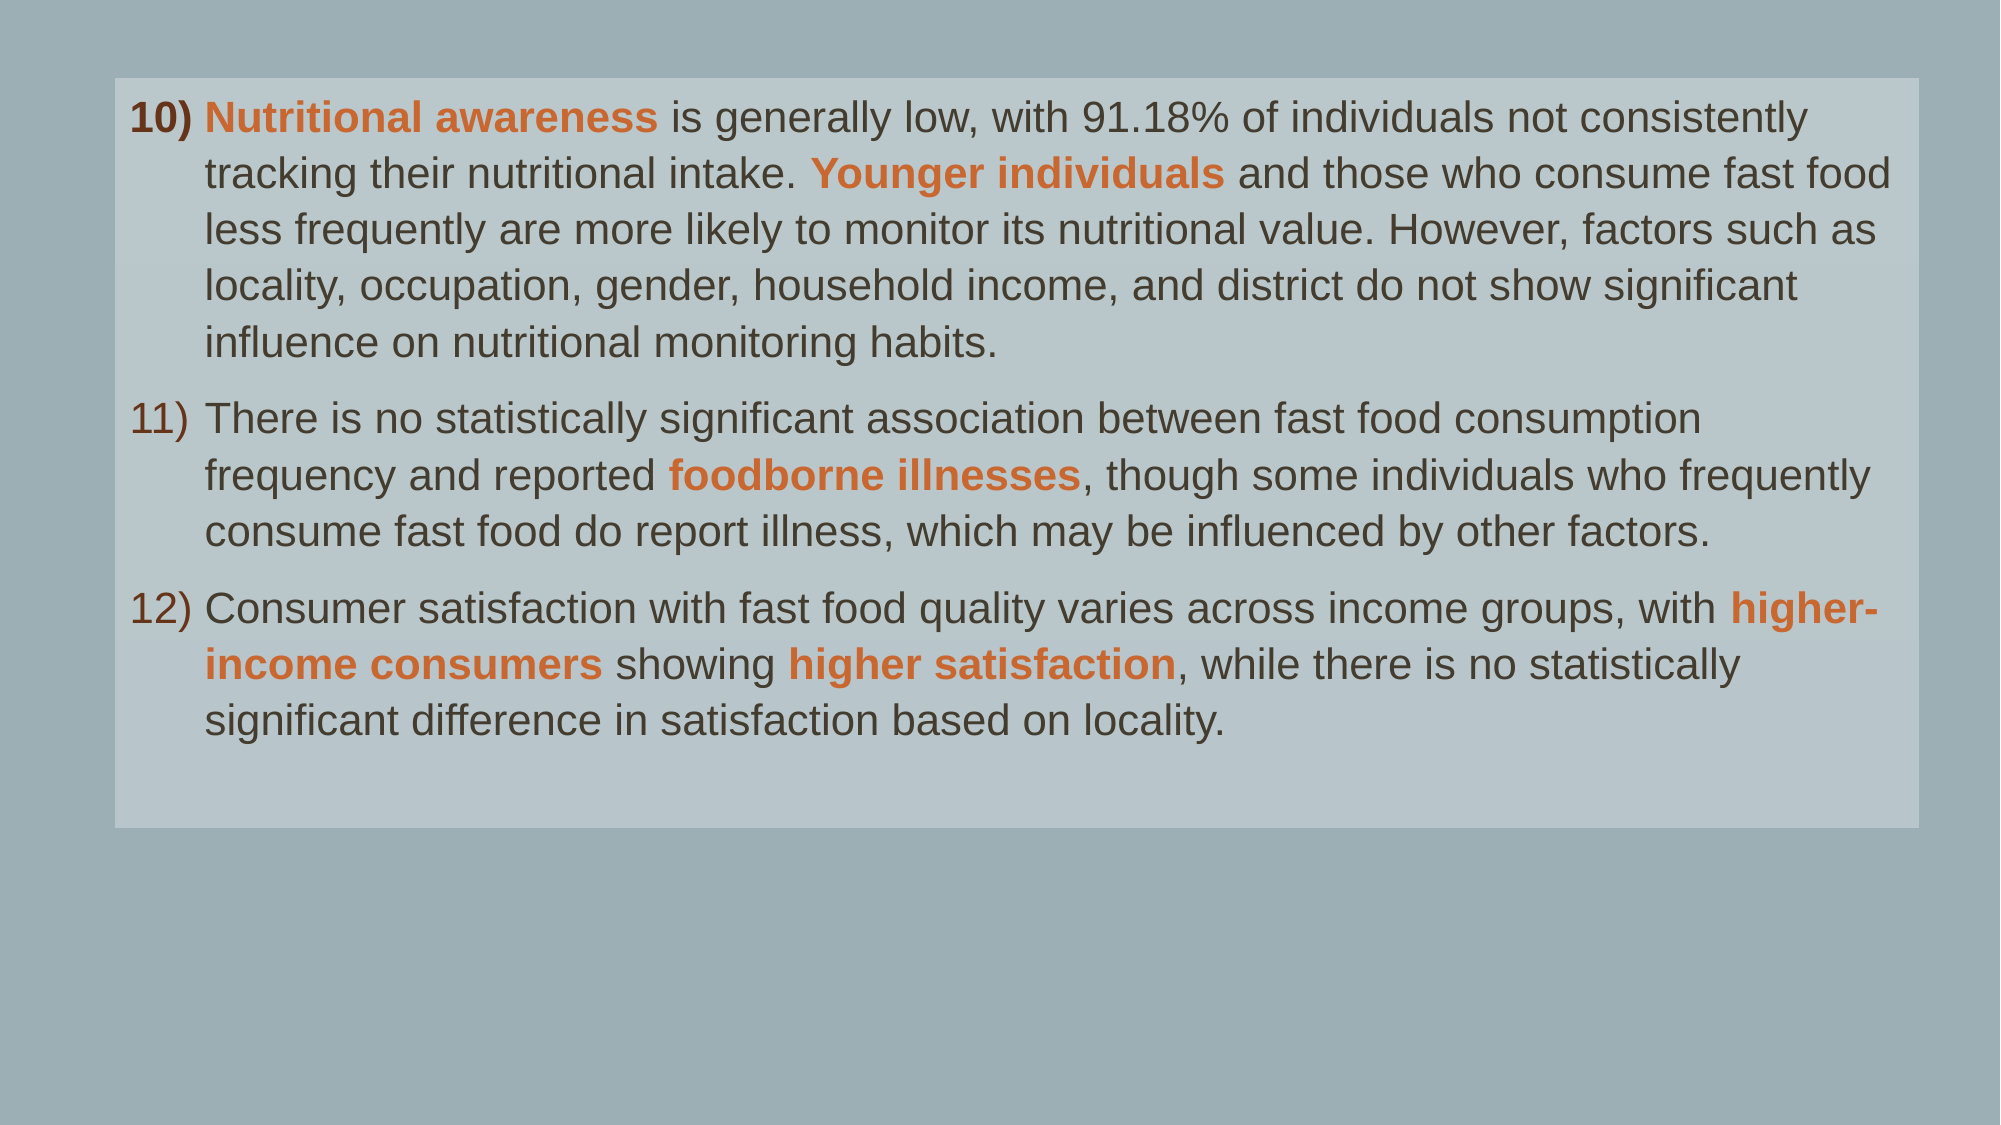

Nutritional awareness is generally low, with 91.18% of individuals not consistently tracking their nutritional intake. Younger individuals and those who consume fast food less frequently are more likely to monitor its nutritional value. However, factors such as locality, occupation, gender, household income, and district do not show significant influence on nutritional monitoring habits.
There is no statistically significant association between fast food consumption frequency and reported foodborne illnesses, though some individuals who frequently consume fast food do report illness, which may be influenced by other factors.
Consumer satisfaction with fast food quality varies across income groups, with higher-income consumers showing higher satisfaction, while there is no statistically significant difference in satisfaction based on locality.